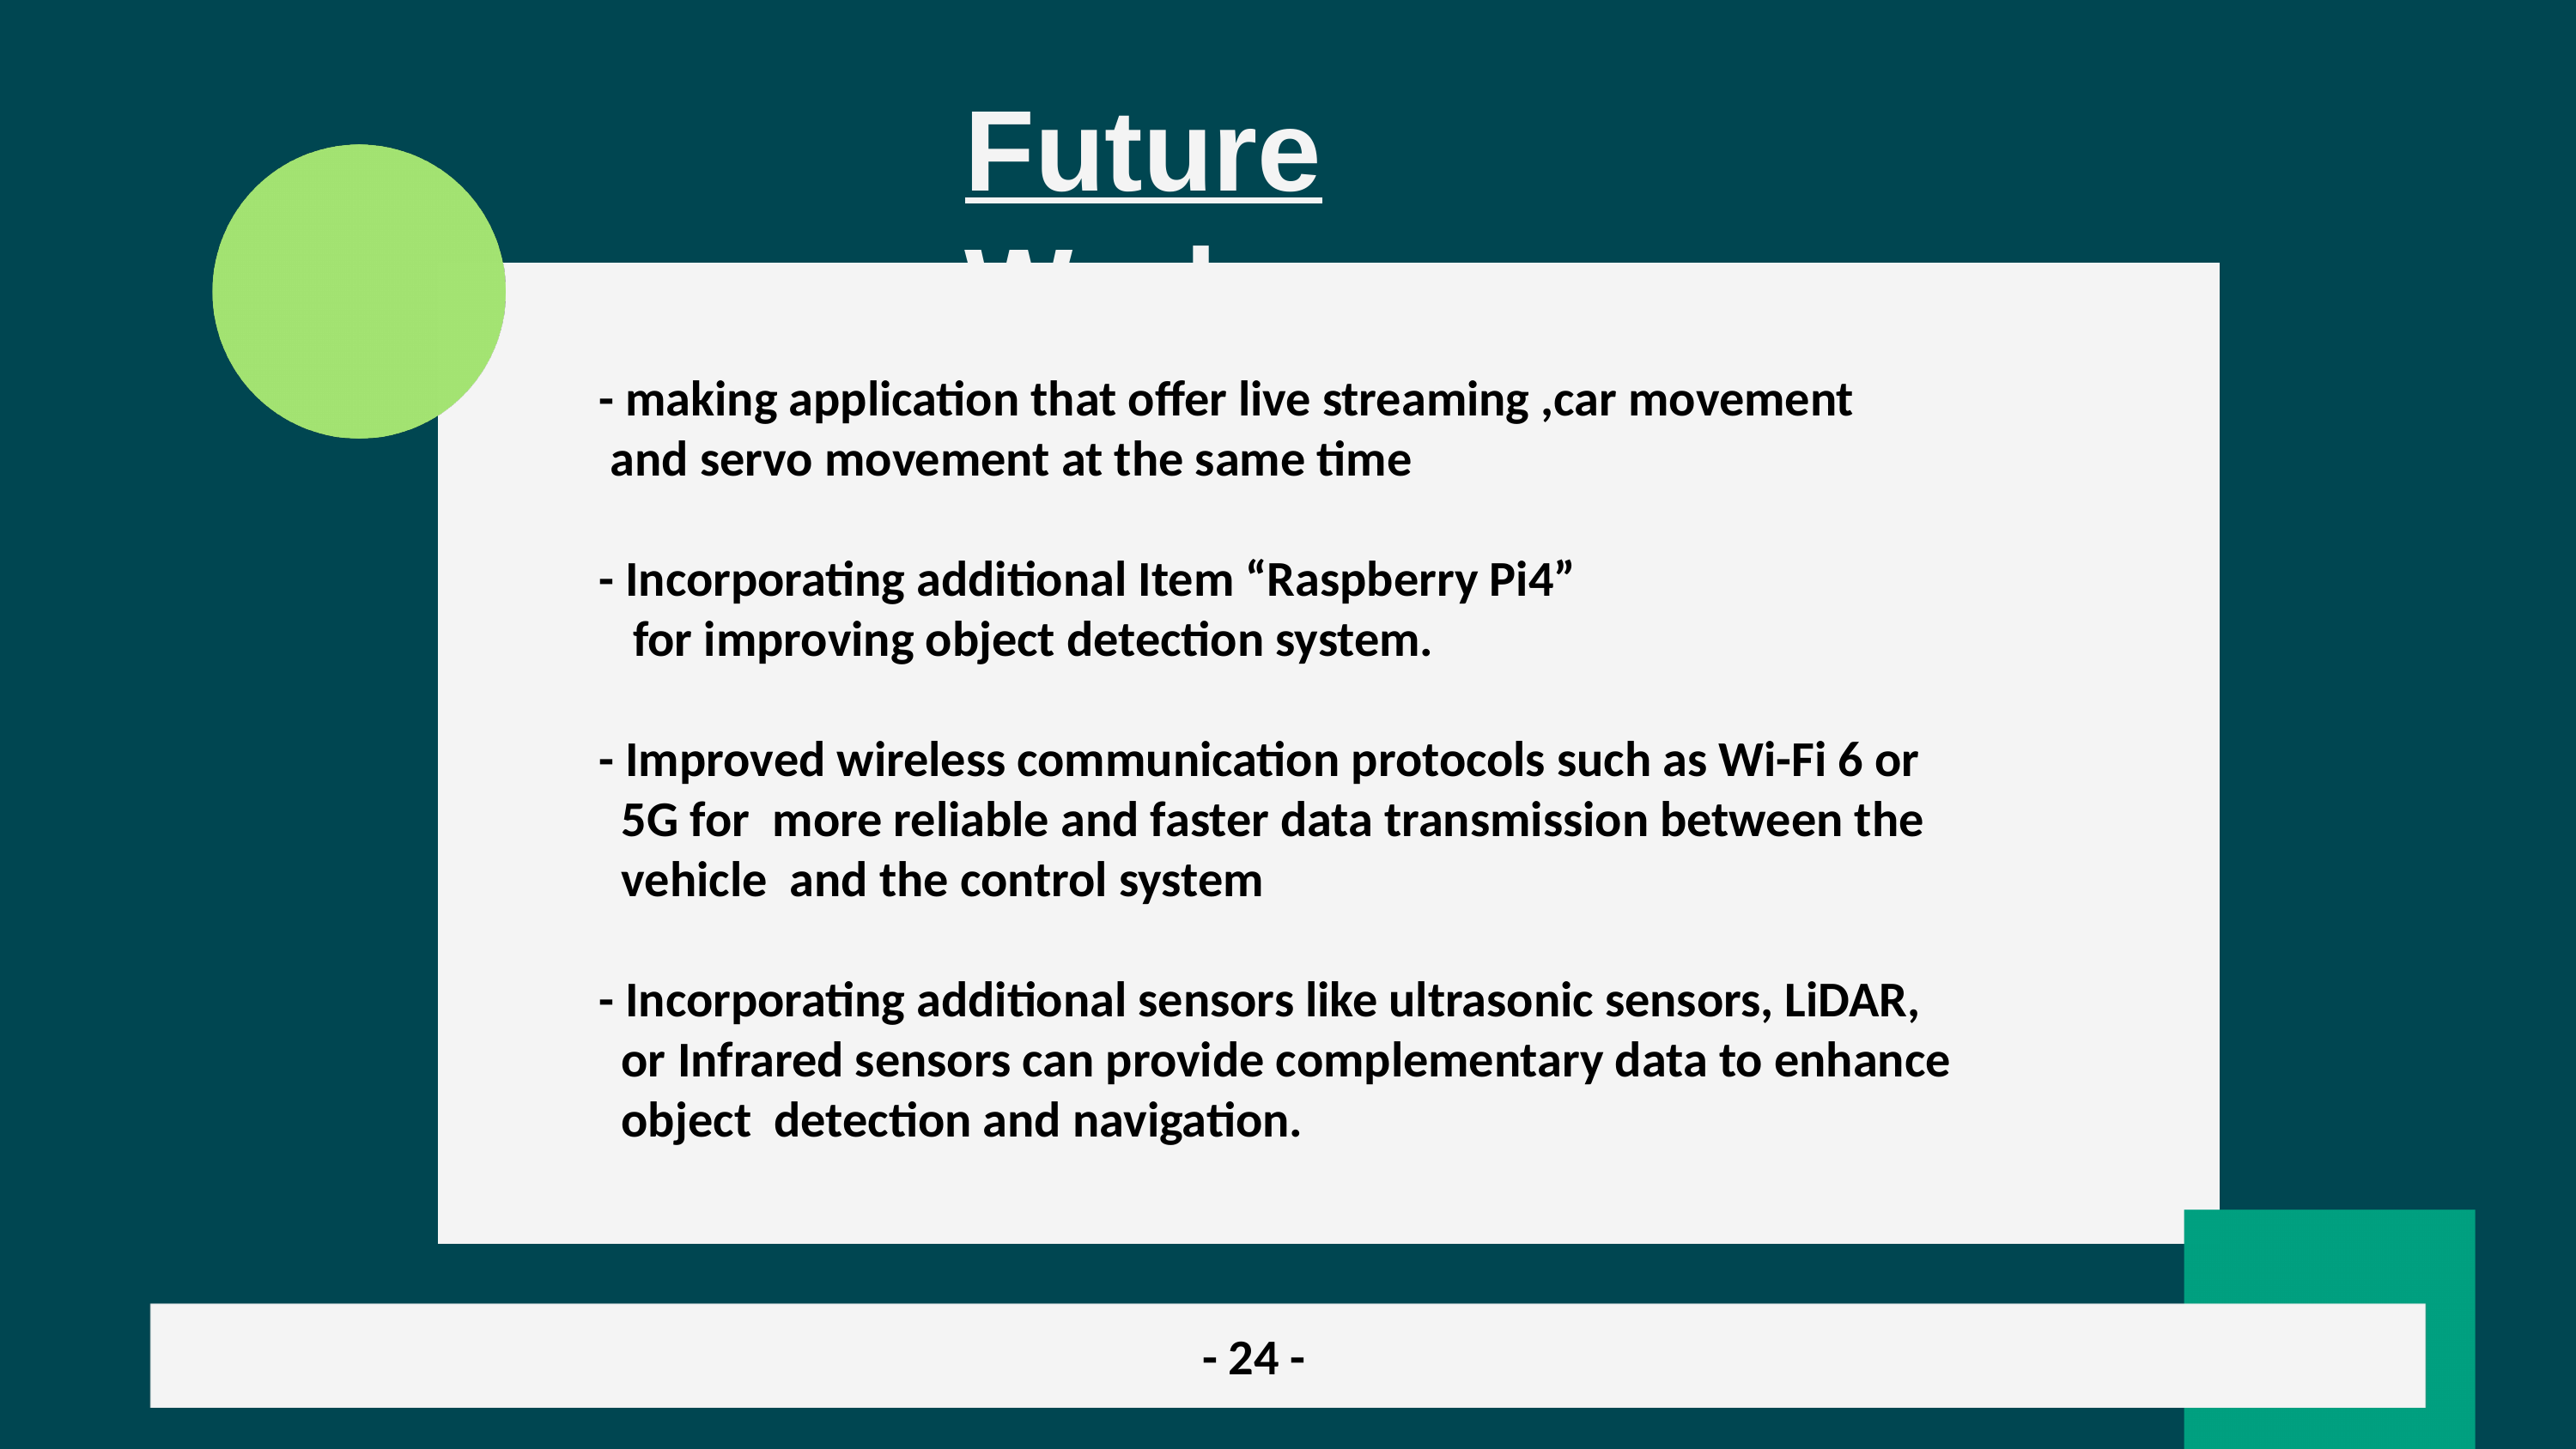

Future Work

- making application that offer live streaming ,car movement
 and servo movement at the same time

- Incorporating additional Item “Raspberry Pi4”
   for improving object detection system.

- Improved wireless communication protocols such as Wi-Fi 6 or
  5G for  more reliable and faster data transmission between the
  vehicle  and the control system

- Incorporating additional sensors like ultrasonic sensors, LiDAR,
  or Infrared sensors can provide complementary data to enhance
  object  detection and navigation.

- 24 -